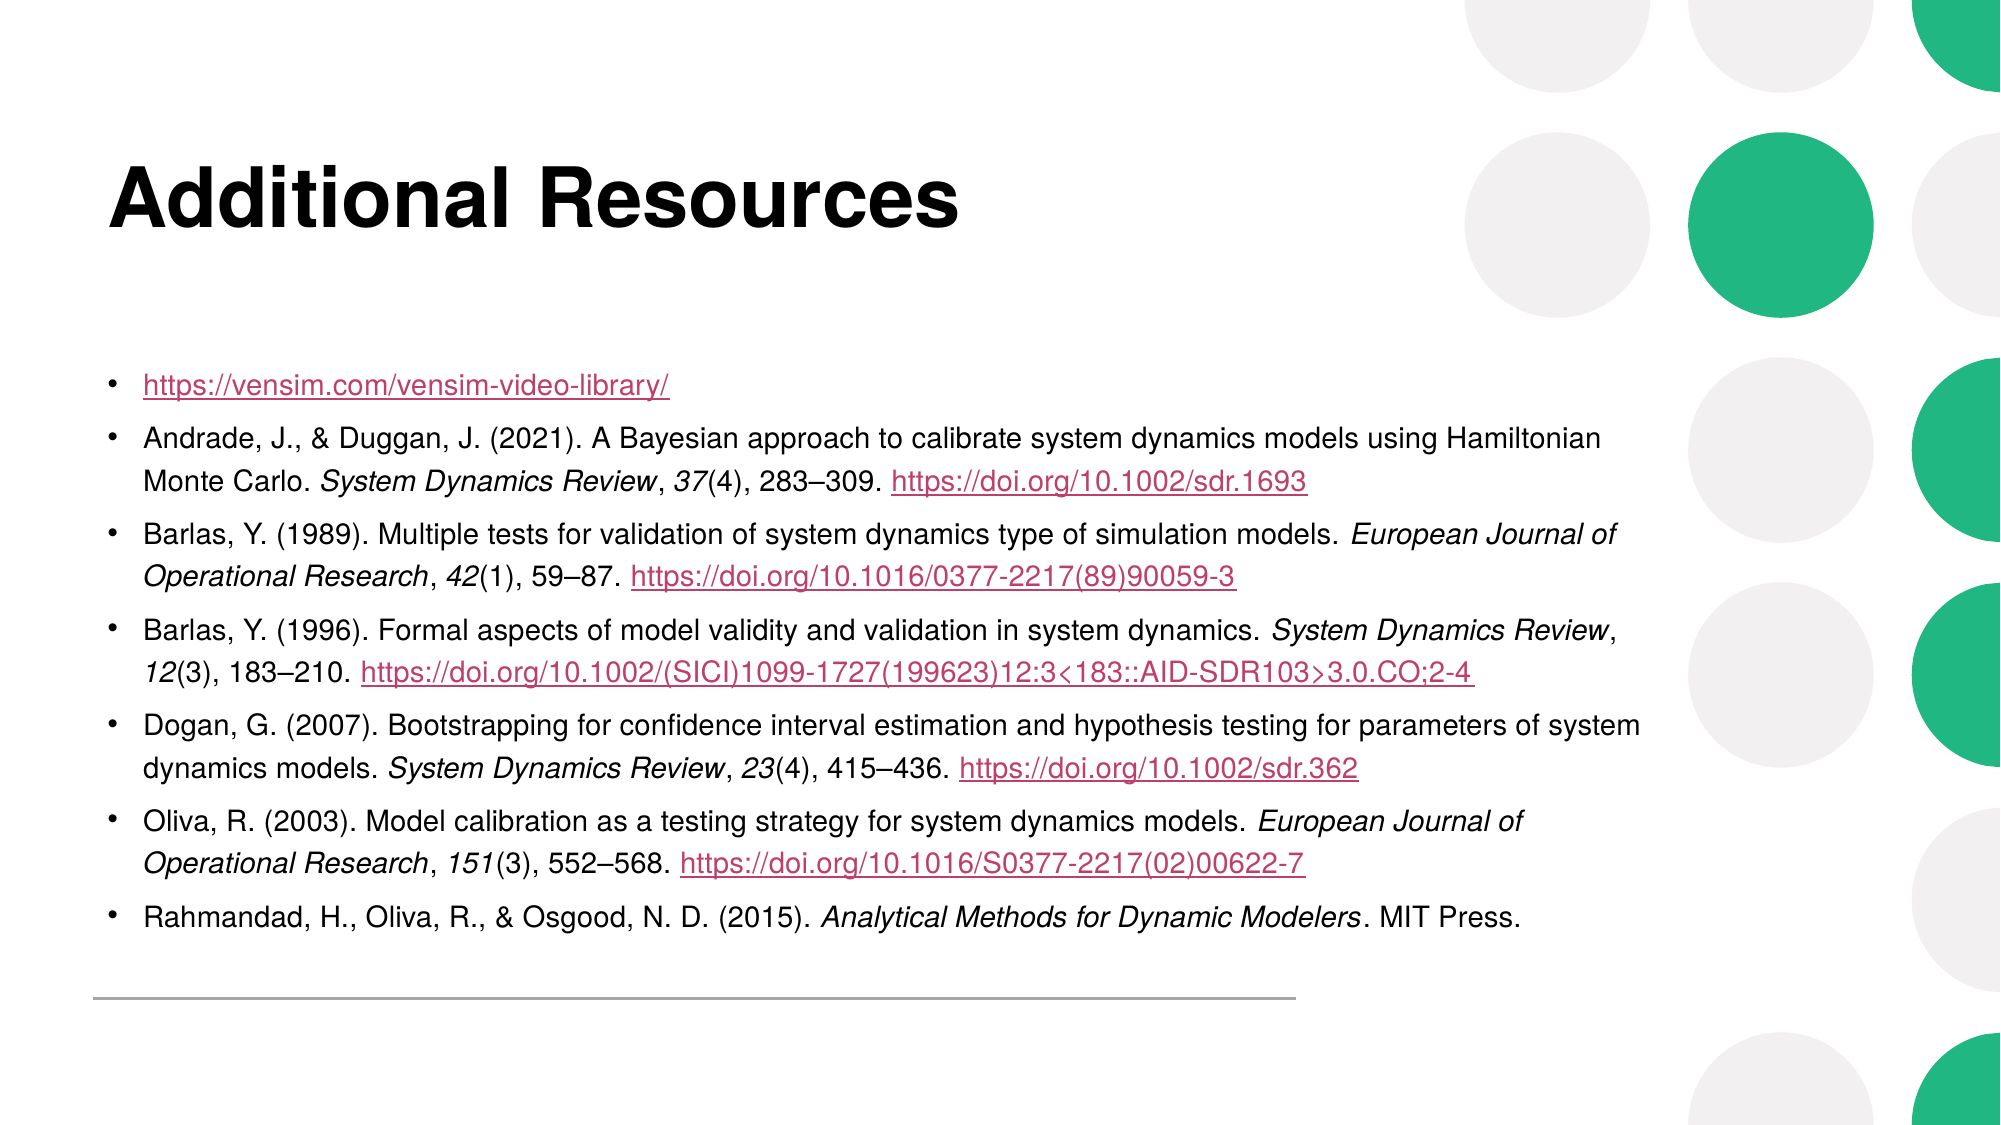

# Additional Resources
https://vensim.com/vensim-video-library/
Andrade, J., & Duggan, J. (2021). A Bayesian approach to calibrate system dynamics models using Hamiltonian Monte Carlo. System Dynamics Review, 37(4), 283–309. https://doi.org/10.1002/sdr.1693
Barlas, Y. (1989). Multiple tests for validation of system dynamics type of simulation models. European Journal of Operational Research, 42(1), 59–87. https://doi.org/10.1016/0377-2217(89)90059-3
Barlas, Y. (1996). Formal aspects of model validity and validation in system dynamics. System Dynamics Review, 12(3), 183–210. https://doi.org/10.1002/(SICI)1099-1727(199623)12:3<183::AID-SDR103>3.0.CO;2-4
Dogan, G. (2007). Bootstrapping for confidence interval estimation and hypothesis testing for parameters of system dynamics models. System Dynamics Review, 23(4), 415–436. https://doi.org/10.1002/sdr.362
Oliva, R. (2003). Model calibration as a testing strategy for system dynamics models. European Journal of Operational Research, 151(3), 552–568. https://doi.org/10.1016/S0377-2217(02)00622-7
Rahmandad, H., Oliva, R., & Osgood, N. D. (2015). Analytical Methods for Dynamic Modelers. MIT Press.